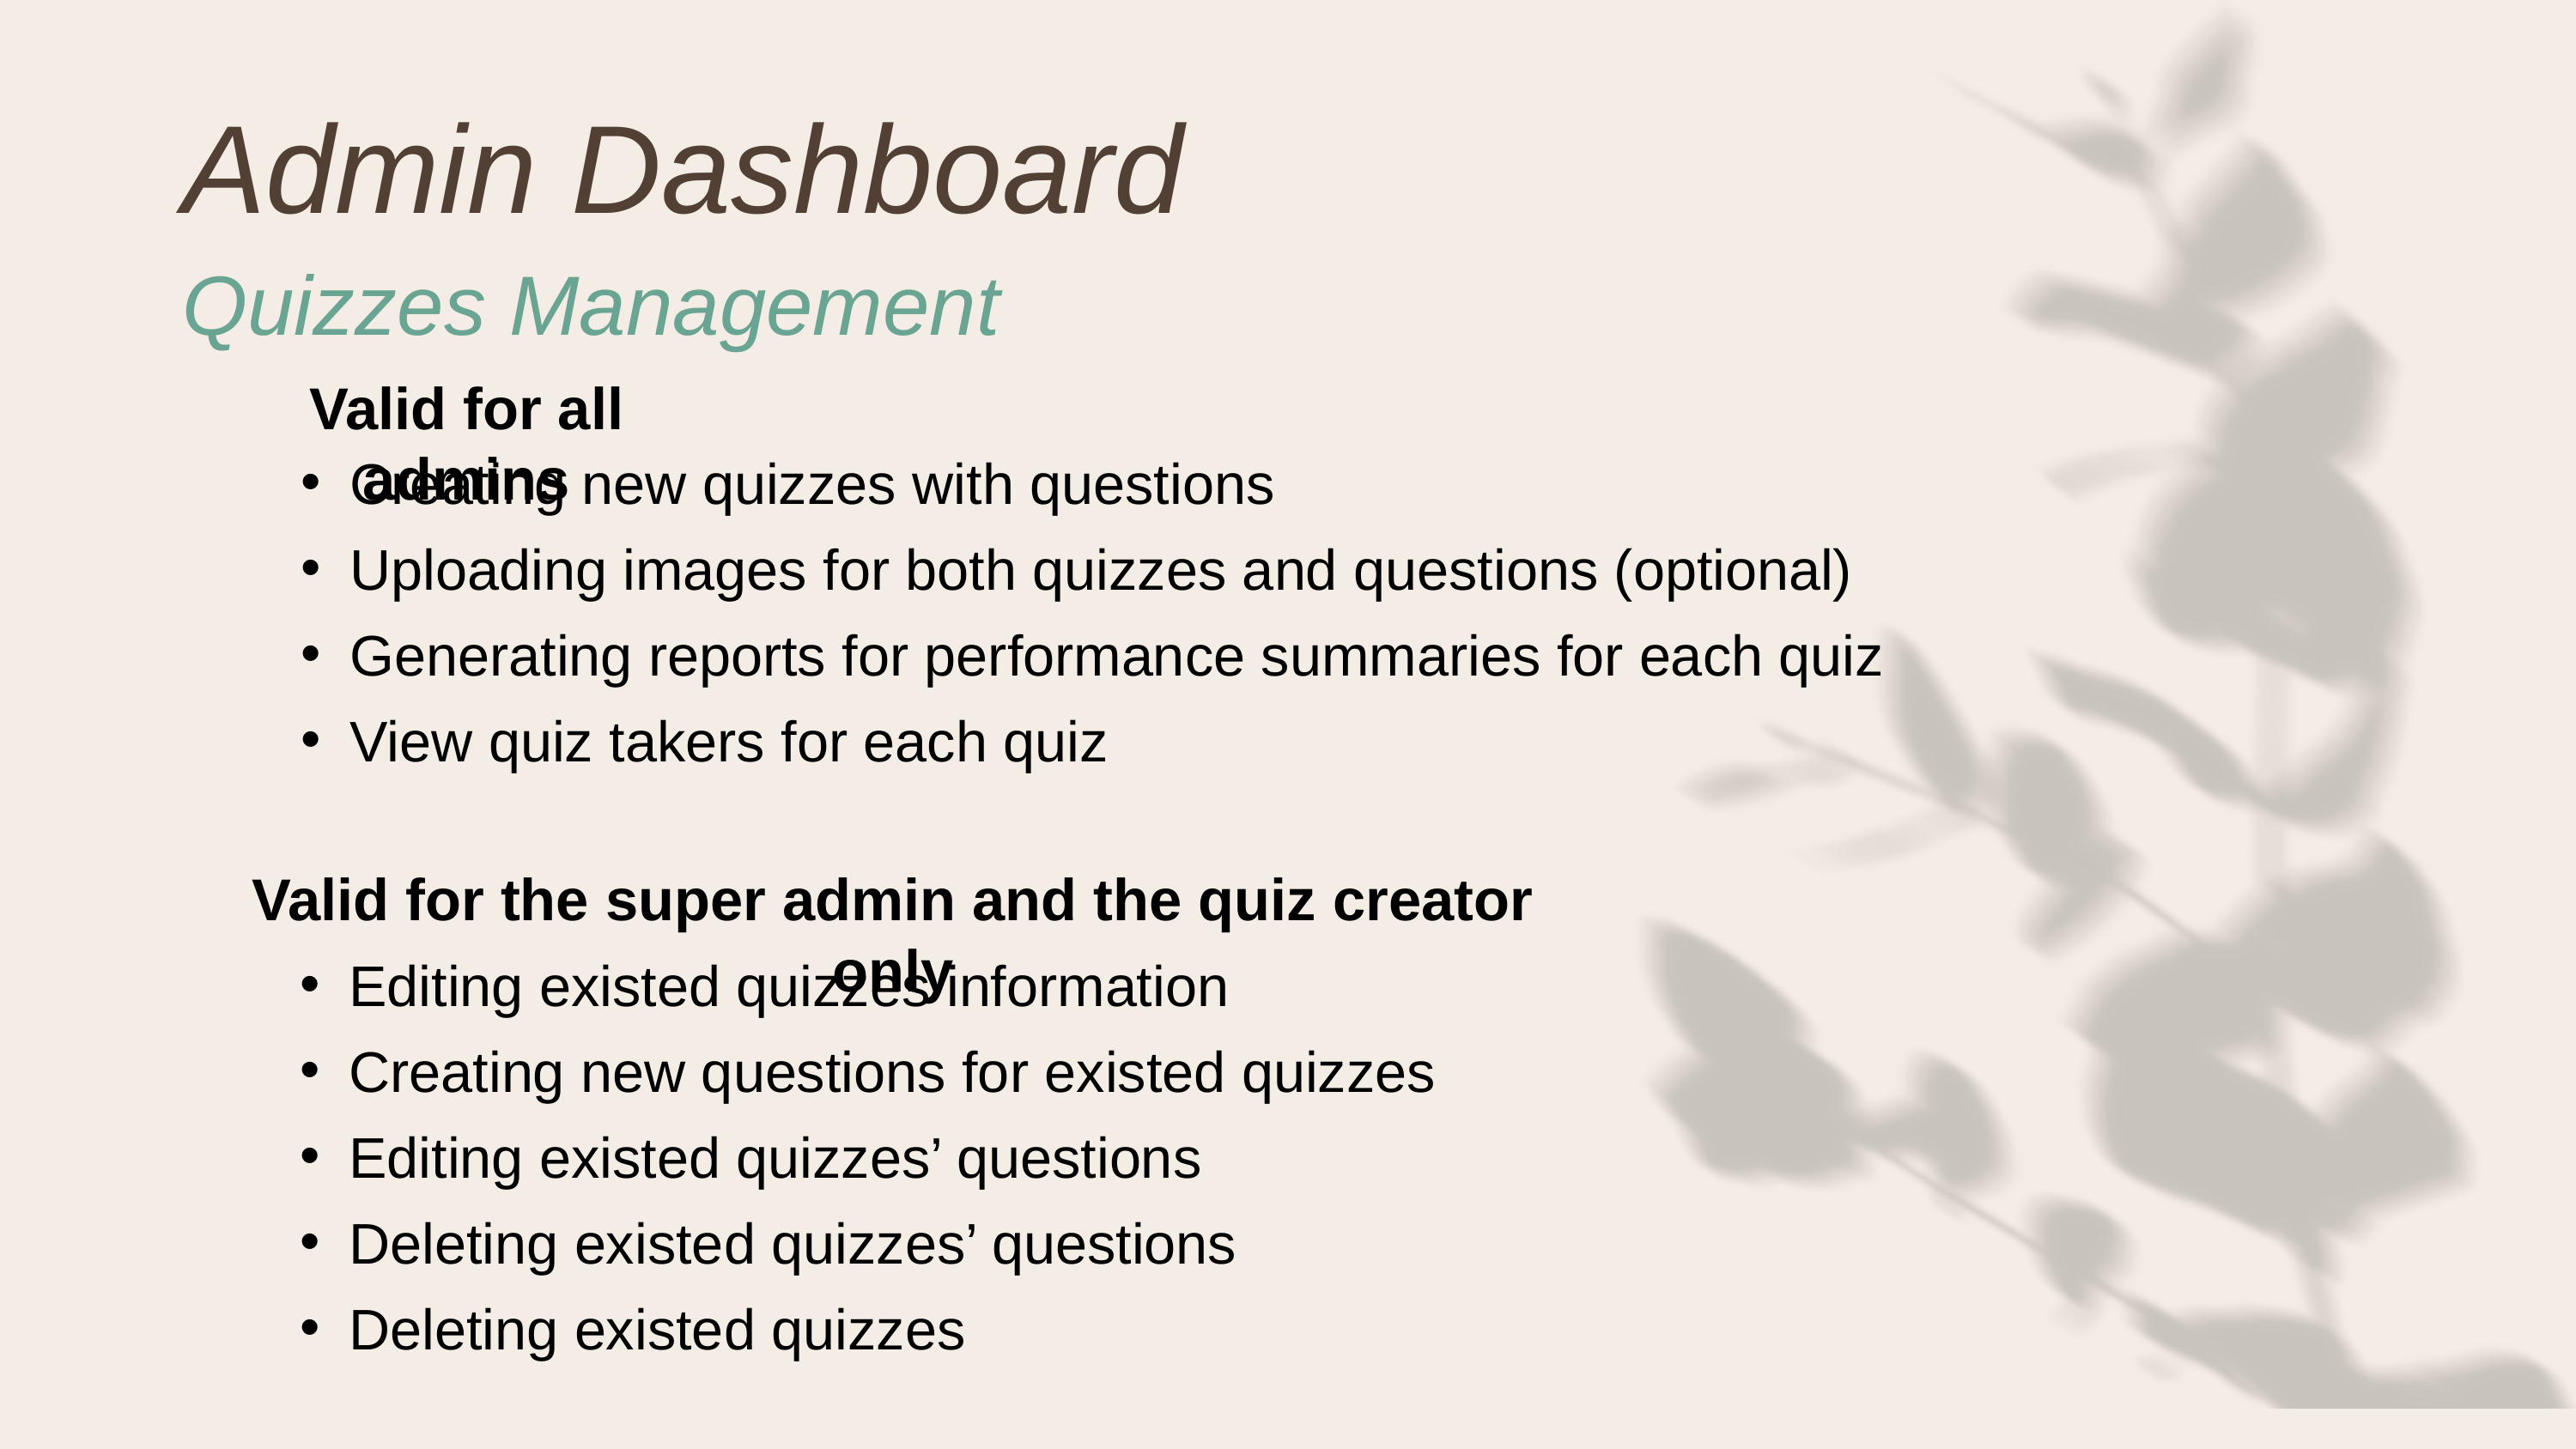

Admin Dashboard
Quizzes Management

Valid for all admins
Creating new quizzes with questions
Uploading images for both quizzes and questions (optional)
Generating reports for performance summaries for each quiz
View quiz takers for each quiz
Valid for the super admin and the quiz creator only
Editing existed quizzes information
Creating new questions for existed quizzes
Editing existed quizzes’ questions
Deleting existed quizzes’ questions
Deleting existed quizzes